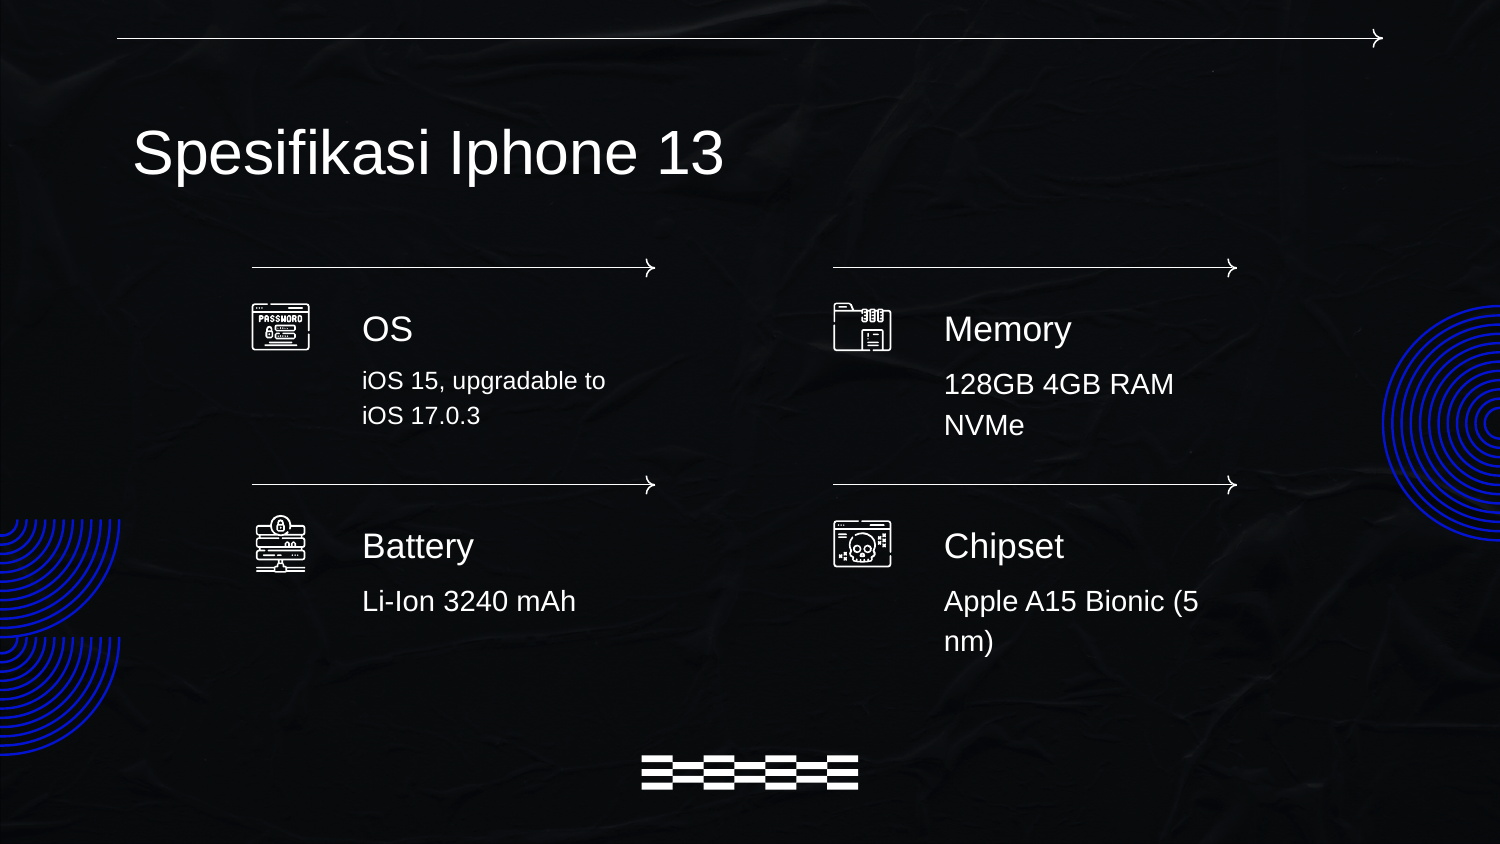

# Spesifikasi Iphone 13

OS
Memory

iOS 15, upgradable to iOS 17.0.3
128GB 4GB RAM NVMe

Battery
Chipset

Li-Ion 3240 mAh
Apple A15 Bionic (5 nm)